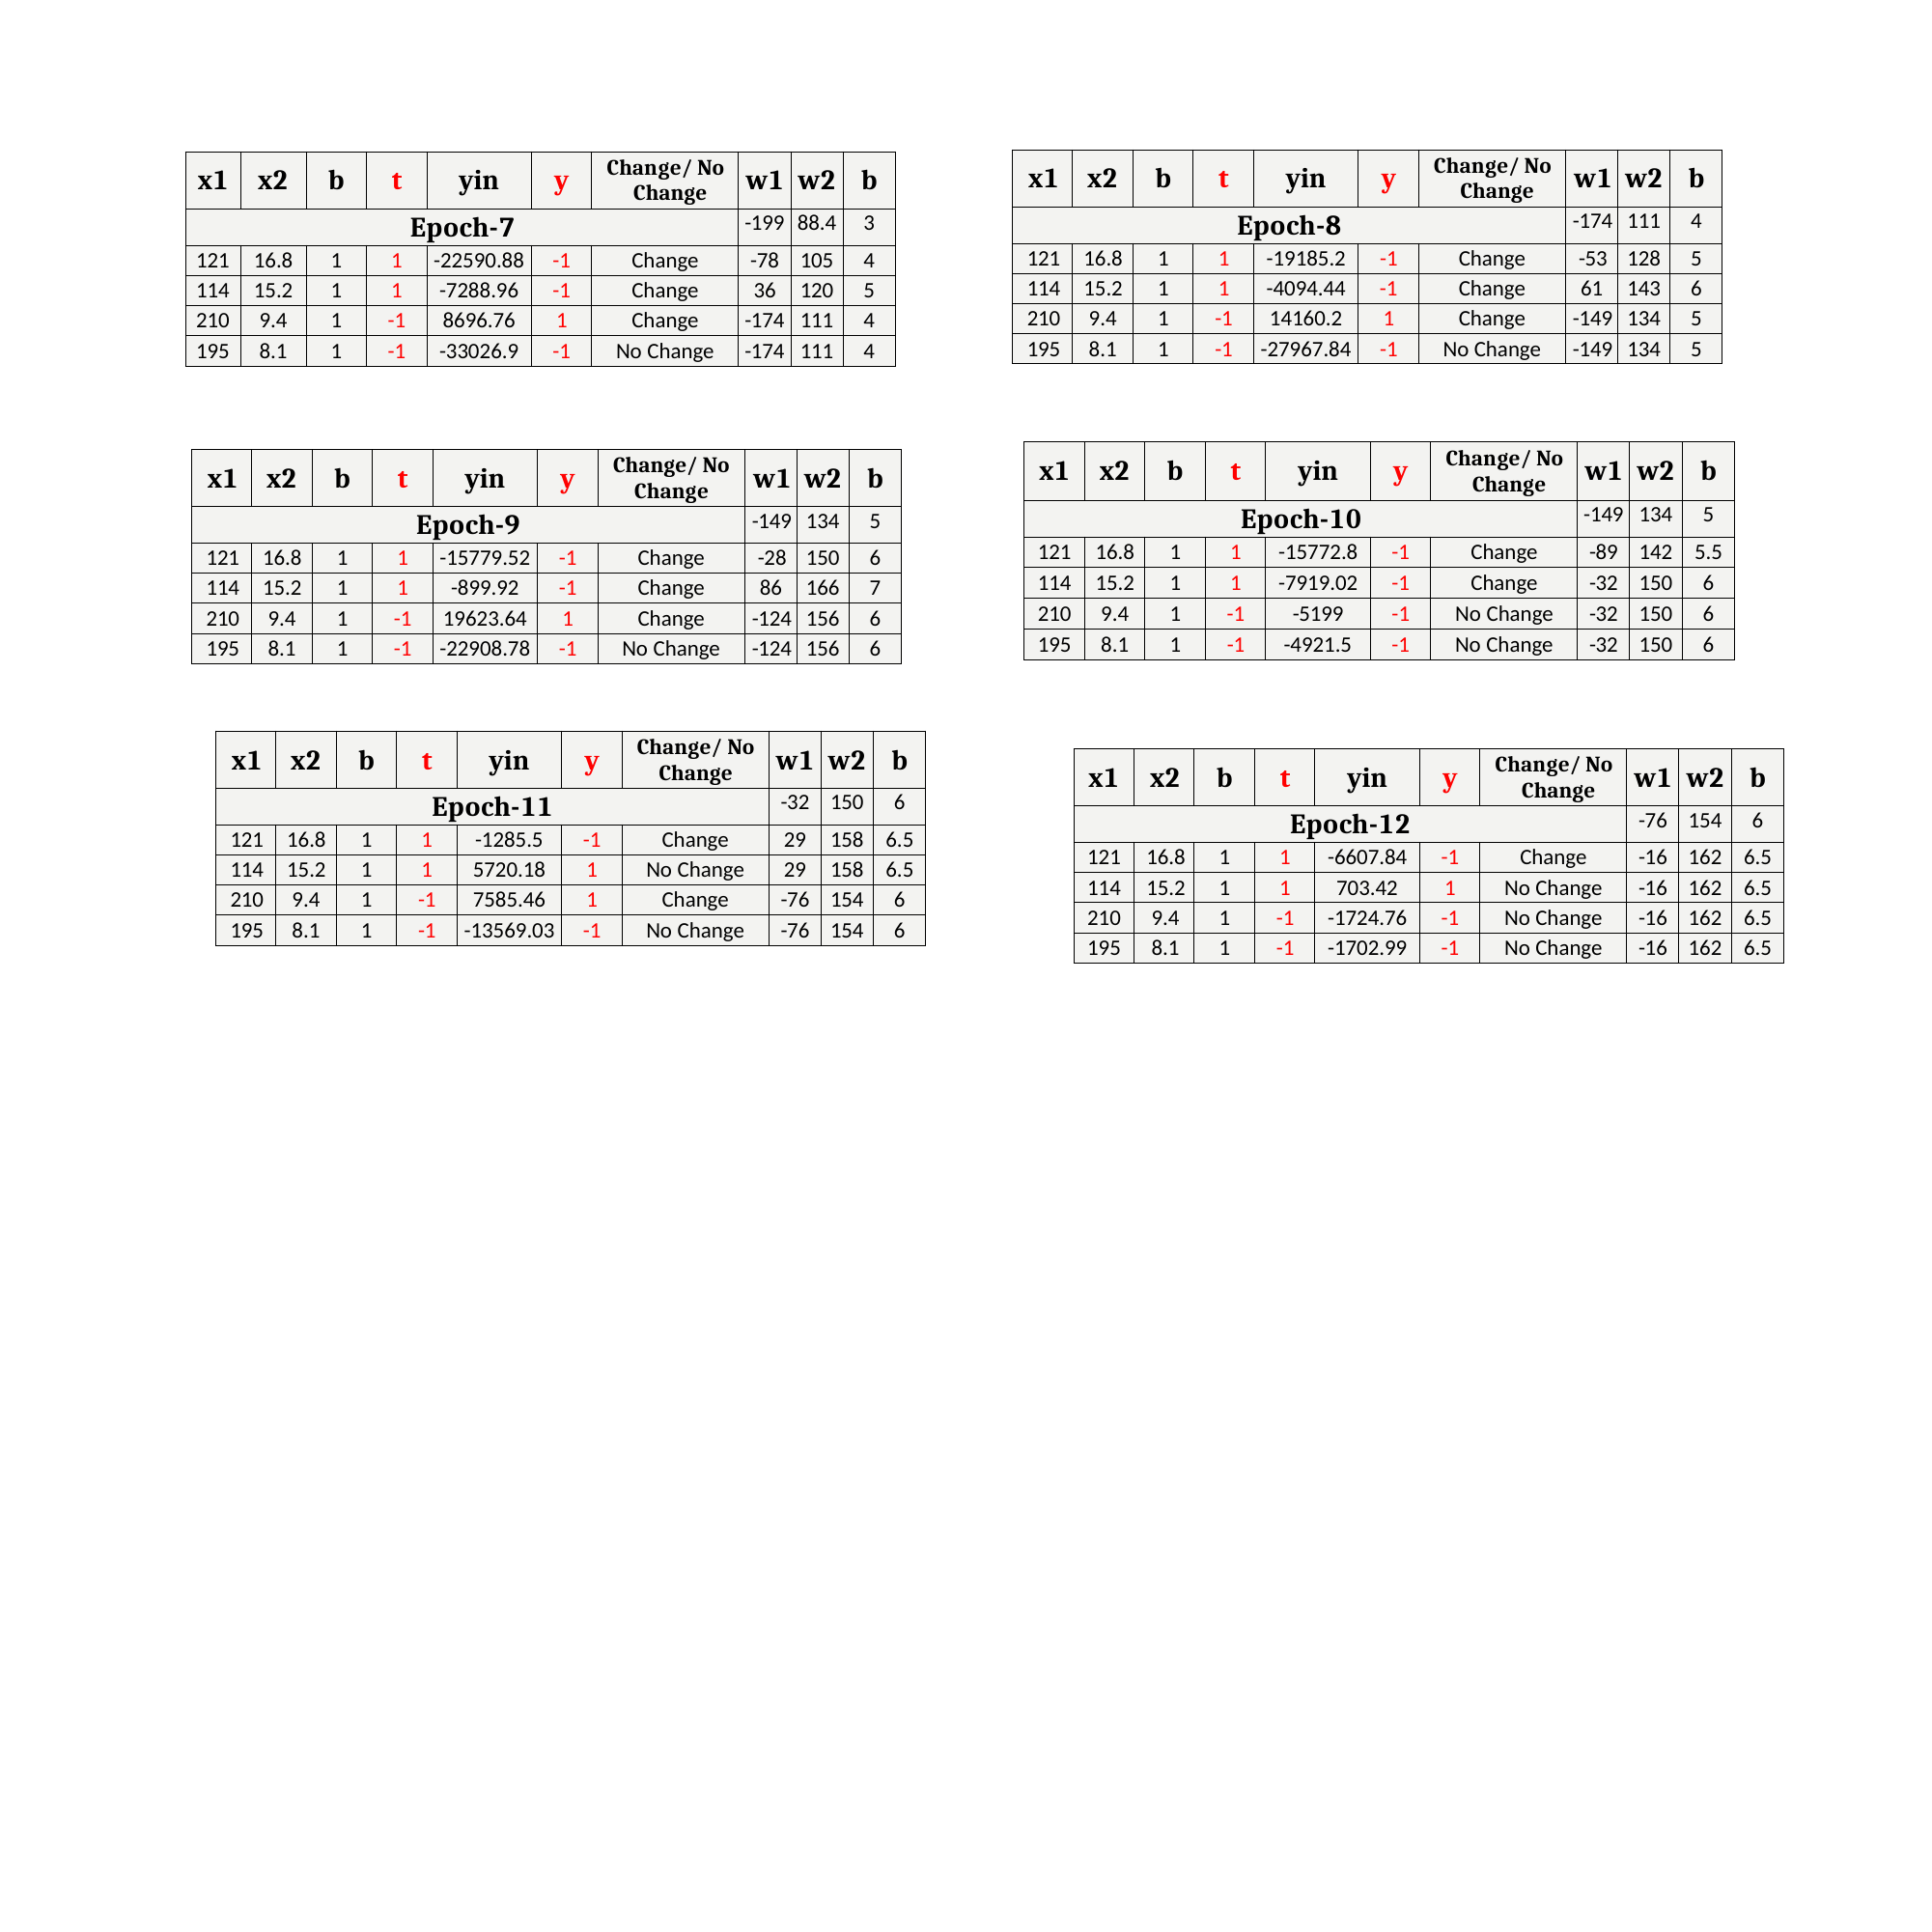

| x1 | x2 | b | t | yin | y | Change/ No Change | w1 | w2 | b |
| --- | --- | --- | --- | --- | --- | --- | --- | --- | --- |
| Epoch-8 |  |  |  |  |  |  | -174 | 111 | 4 |
| 121 | 16.8 | 1 | 1 | -19185.2 | -1 | Change | -53 | 128 | 5 |
| 114 | 15.2 | 1 | 1 | -4094.44 | -1 | Change | 61 | 143 | 6 |
| 210 | 9.4 | 1 | -1 | 14160.2 | 1 | Change | -149 | 134 | 5 |
| 195 | 8.1 | 1 | -1 | -27967.84 | -1 | No Change | -149 | 134 | 5 |
| x1 | x2 | b | t | yin | y | Change/ No Change | w1 | w2 | b |
| --- | --- | --- | --- | --- | --- | --- | --- | --- | --- |
| Epoch-7 |  |  |  |  |  |  | -199 | 88.4 | 3 |
| 121 | 16.8 | 1 | 1 | -22590.88 | -1 | Change | -78 | 105 | 4 |
| 114 | 15.2 | 1 | 1 | -7288.96 | -1 | Change | 36 | 120 | 5 |
| 210 | 9.4 | 1 | -1 | 8696.76 | 1 | Change | -174 | 111 | 4 |
| 195 | 8.1 | 1 | -1 | -33026.9 | -1 | No Change | -174 | 111 | 4 |
| x1 | x2 | b | t | yin | y | Change/ No Change | w1 | w2 | b |
| --- | --- | --- | --- | --- | --- | --- | --- | --- | --- |
| Epoch-10 |  |  |  |  |  |  | -149 | 134 | 5 |
| 121 | 16.8 | 1 | 1 | -15772.8 | -1 | Change | -89 | 142 | 5.5 |
| 114 | 15.2 | 1 | 1 | -7919.02 | -1 | Change | -32 | 150 | 6 |
| 210 | 9.4 | 1 | -1 | -5199 | -1 | No Change | -32 | 150 | 6 |
| 195 | 8.1 | 1 | -1 | -4921.5 | -1 | No Change | -32 | 150 | 6 |
| x1 | x2 | b | t | yin | y | Change/ No Change | w1 | w2 | b |
| --- | --- | --- | --- | --- | --- | --- | --- | --- | --- |
| Epoch-9 |  |  |  |  |  |  | -149 | 134 | 5 |
| 121 | 16.8 | 1 | 1 | -15779.52 | -1 | Change | -28 | 150 | 6 |
| 114 | 15.2 | 1 | 1 | -899.92 | -1 | Change | 86 | 166 | 7 |
| 210 | 9.4 | 1 | -1 | 19623.64 | 1 | Change | -124 | 156 | 6 |
| 195 | 8.1 | 1 | -1 | -22908.78 | -1 | No Change | -124 | 156 | 6 |
| x1 | x2 | b | t | yin | y | Change/ No Change | w1 | w2 | b |
| --- | --- | --- | --- | --- | --- | --- | --- | --- | --- |
| Epoch-11 |  |  |  |  |  |  | -32 | 150 | 6 |
| 121 | 16.8 | 1 | 1 | -1285.5 | -1 | Change | 29 | 158 | 6.5 |
| 114 | 15.2 | 1 | 1 | 5720.18 | 1 | No Change | 29 | 158 | 6.5 |
| 210 | 9.4 | 1 | -1 | 7585.46 | 1 | Change | -76 | 154 | 6 |
| 195 | 8.1 | 1 | -1 | -13569.03 | -1 | No Change | -76 | 154 | 6 |
| x1 | x2 | b | t | yin | y | Change/ No Change | w1 | w2 | b |
| --- | --- | --- | --- | --- | --- | --- | --- | --- | --- |
| Epoch-12 |  |  |  |  |  |  | -76 | 154 | 6 |
| 121 | 16.8 | 1 | 1 | -6607.84 | -1 | Change | -16 | 162 | 6.5 |
| 114 | 15.2 | 1 | 1 | 703.42 | 1 | No Change | -16 | 162 | 6.5 |
| 210 | 9.4 | 1 | -1 | -1724.76 | -1 | No Change | -16 | 162 | 6.5 |
| 195 | 8.1 | 1 | -1 | -1702.99 | -1 | No Change | -16 | 162 | 6.5 |